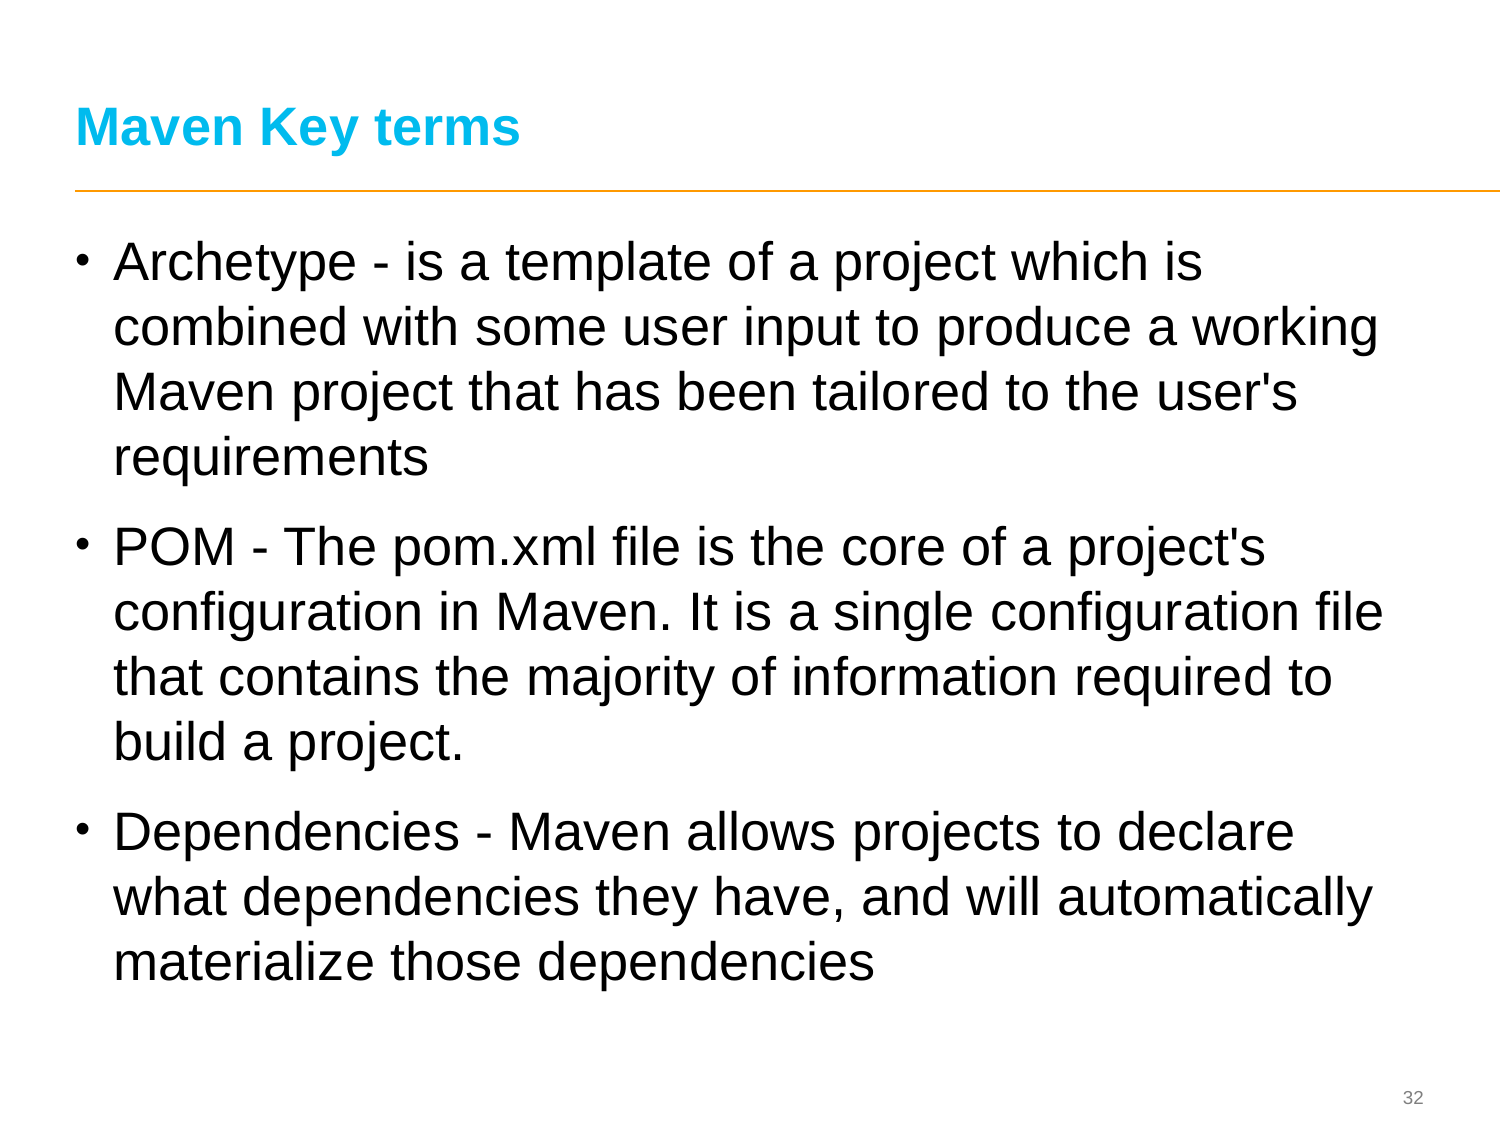

# Maven Key terms
Archetype - is a template of a project which is combined with some user input to produce a working Maven project that has been tailored to the user's requirements
POM - The pom.xml file is the core of a project's configuration in Maven. It is a single configuration file that contains the majority of information required to build a project.
Dependencies - Maven allows projects to declare what dependencies they have, and will automatically materialize those dependencies